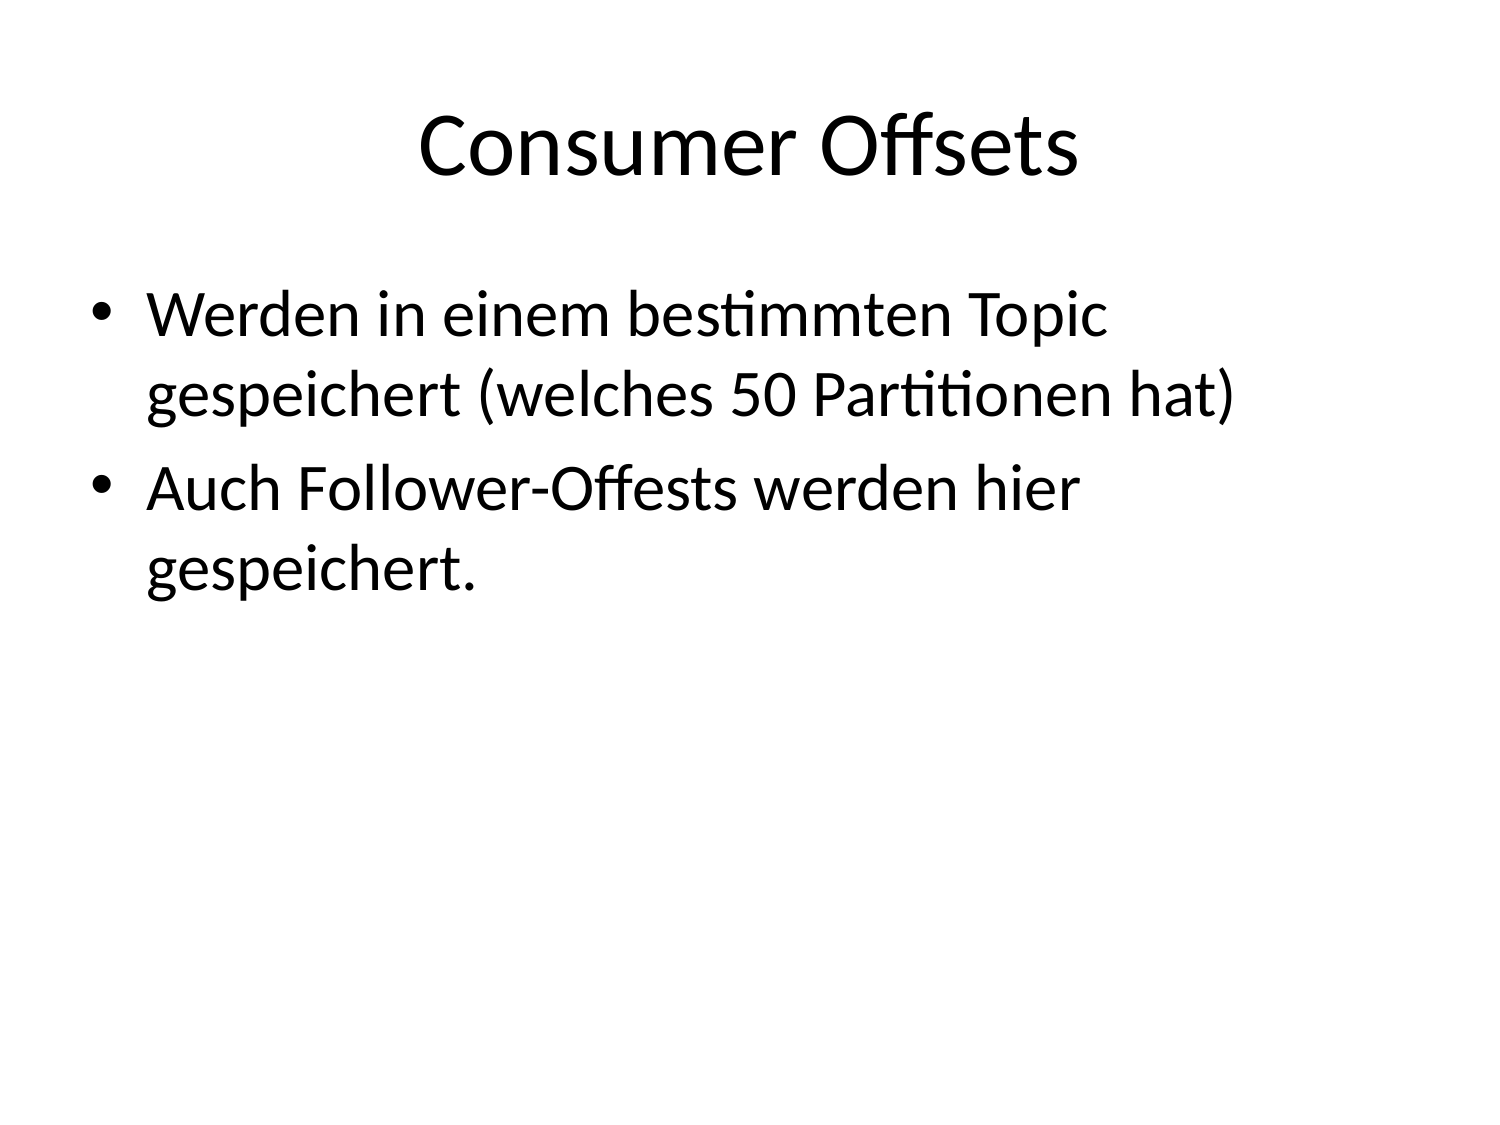

# Consumer Offsets
Werden in einem bestimmten Topic gespeichert (welches 50 Partitionen hat)
Auch Follower-Offests werden hier gespeichert.